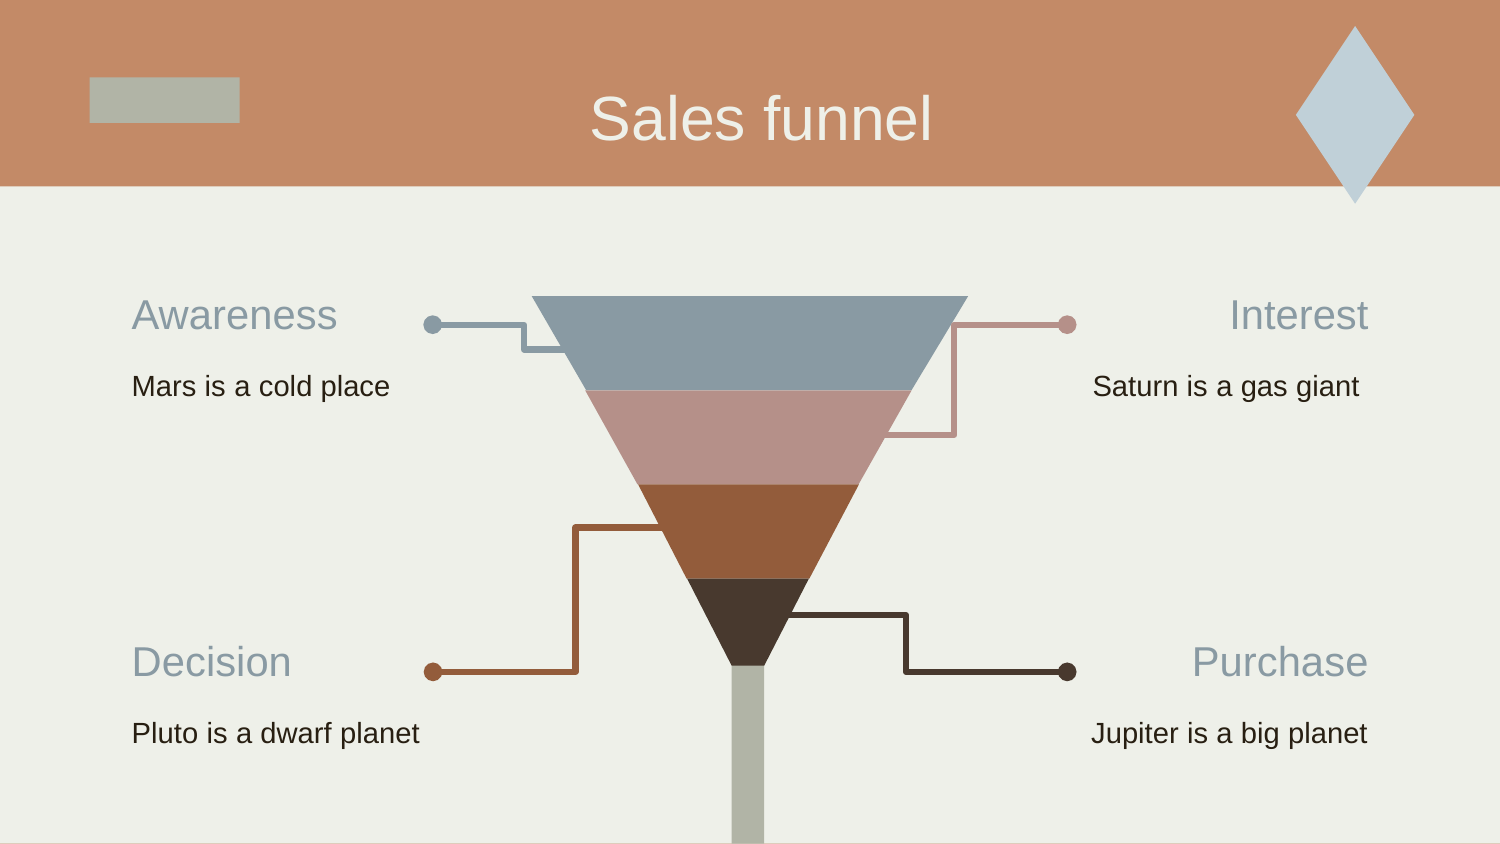

# Sales funnel

Awareness
Interest
Mars is a cold place
Saturn is a gas giant

Decision
Purchase

Pluto is a dwarf planet
Jupiter is a big planet